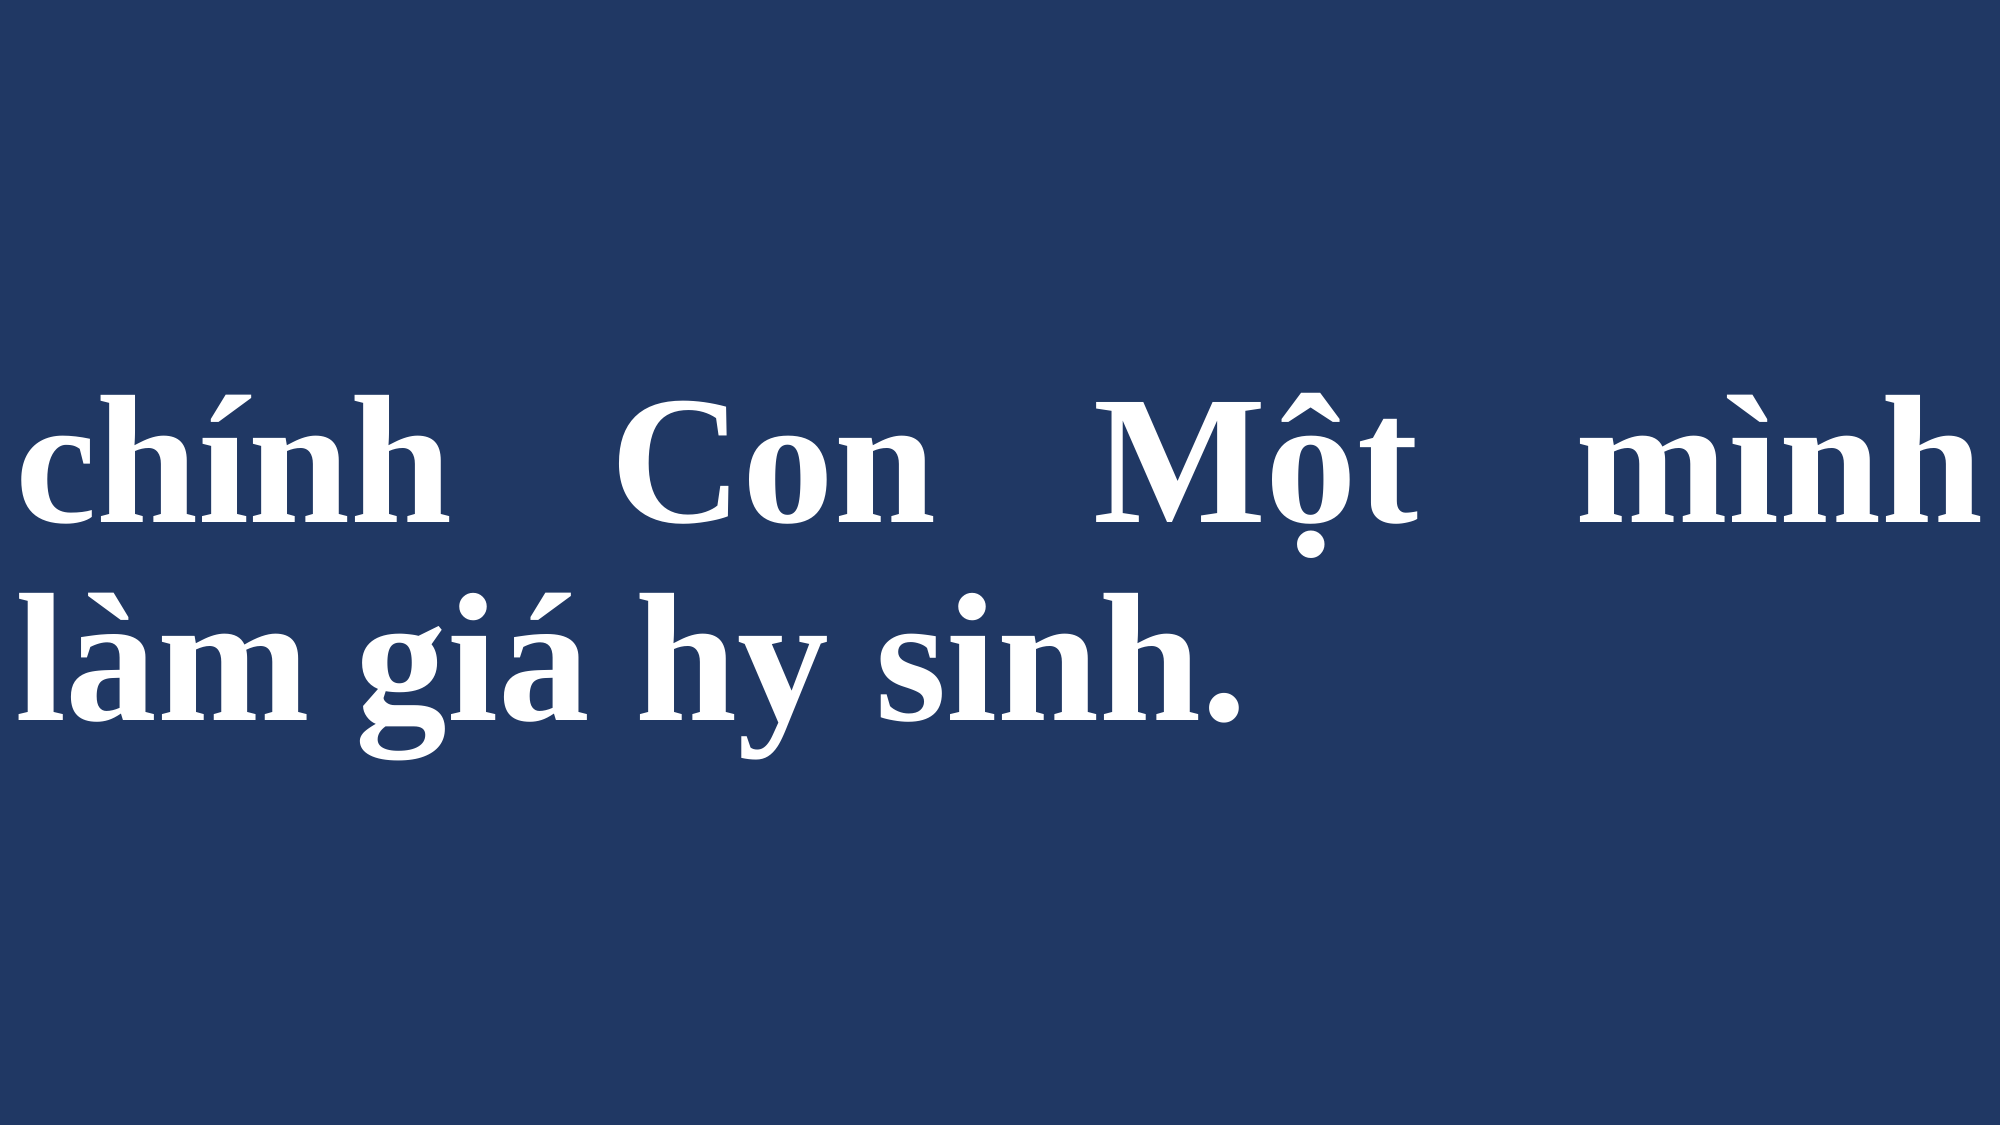

# chính Con Một mình làm giá hy sinh.